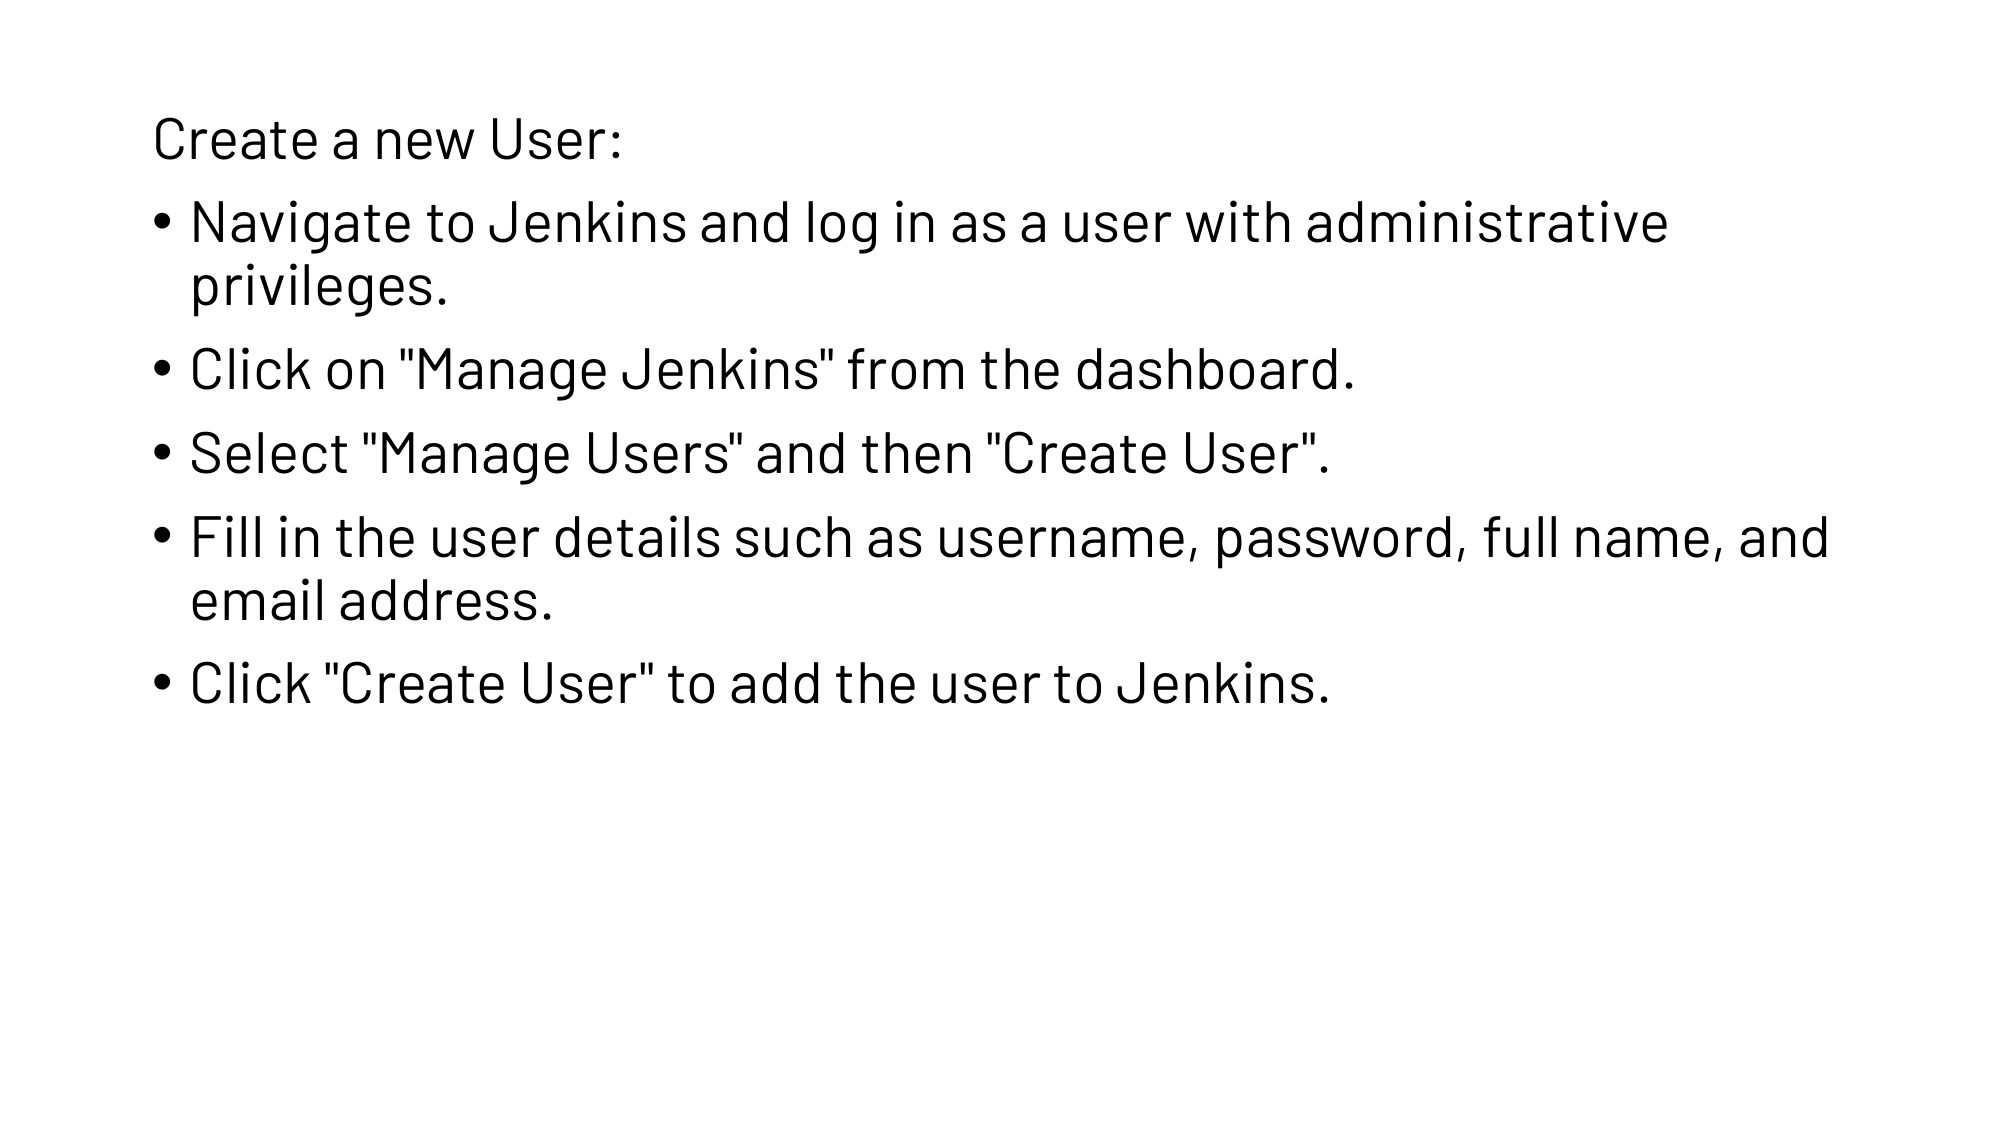

Create a new User:
Navigate to Jenkins and log in as a user with administrative privileges.
Click on "Manage Jenkins" from the dashboard.
Select "Manage Users" and then "Create User".
Fill in the user details such as username, password, full name, and email address.
Click "Create User" to add the user to Jenkins.